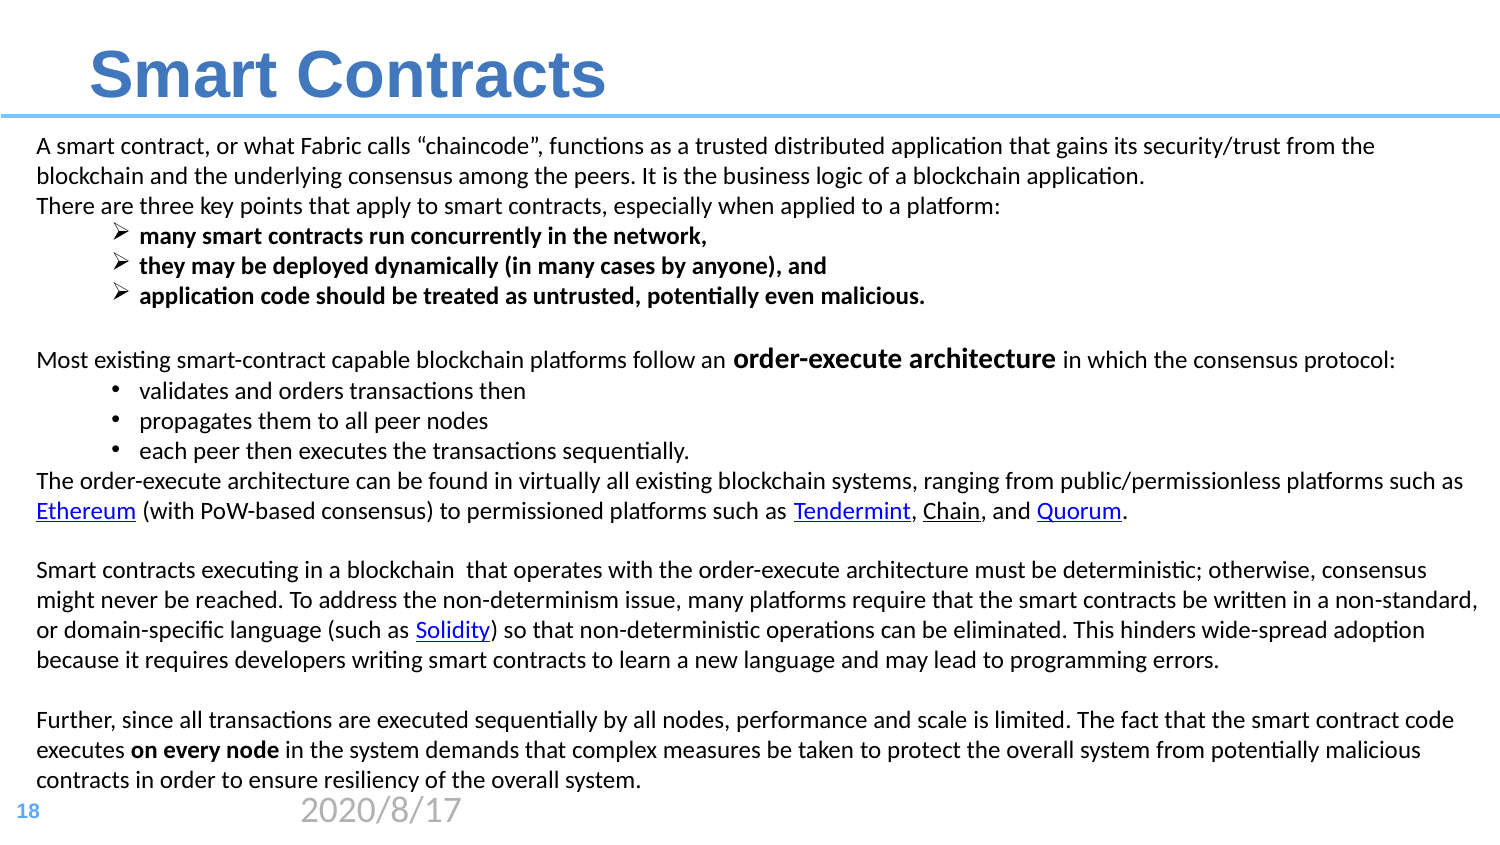

# Smart Contracts
A smart contract, or what Fabric calls “chaincode”, functions as a trusted distributed application that gains its security/trust from the blockchain and the underlying consensus among the peers. It is the business logic of a blockchain application.
There are three key points that apply to smart contracts, especially when applied to a platform:
many smart contracts run concurrently in the network,
they may be deployed dynamically (in many cases by anyone), and
application code should be treated as untrusted, potentially even malicious.

Most existing smart-contract capable blockchain platforms follow an order-execute architecture in which the consensus protocol:
validates and orders transactions then
propagates them to all peer nodes
each peer then executes the transactions sequentially.
The order-execute architecture can be found in virtually all existing blockchain systems, ranging from public/permissionless platforms such as Ethereum (with PoW-based consensus) to permissioned platforms such as Tendermint, Chain, and Quorum.

Smart contracts executing in a blockchain  that operates with the order-execute architecture must be deterministic; otherwise, consensus might never be reached. To address the non-determinism issue, many platforms require that the smart contracts be written in a non-standard, or domain-specific language (such as Solidity) so that non-deterministic operations can be eliminated. This hinders wide-spread adoption because it requires developers writing smart contracts to learn a new language and may lead to programming errors.

Further, since all transactions are executed sequentially by all nodes, performance and scale is limited. The fact that the smart contract code executes on every node in the system demands that complex measures be taken to protect the overall system from potentially malicious contracts in order to ensure resiliency of the overall system.
2020/8/17
18